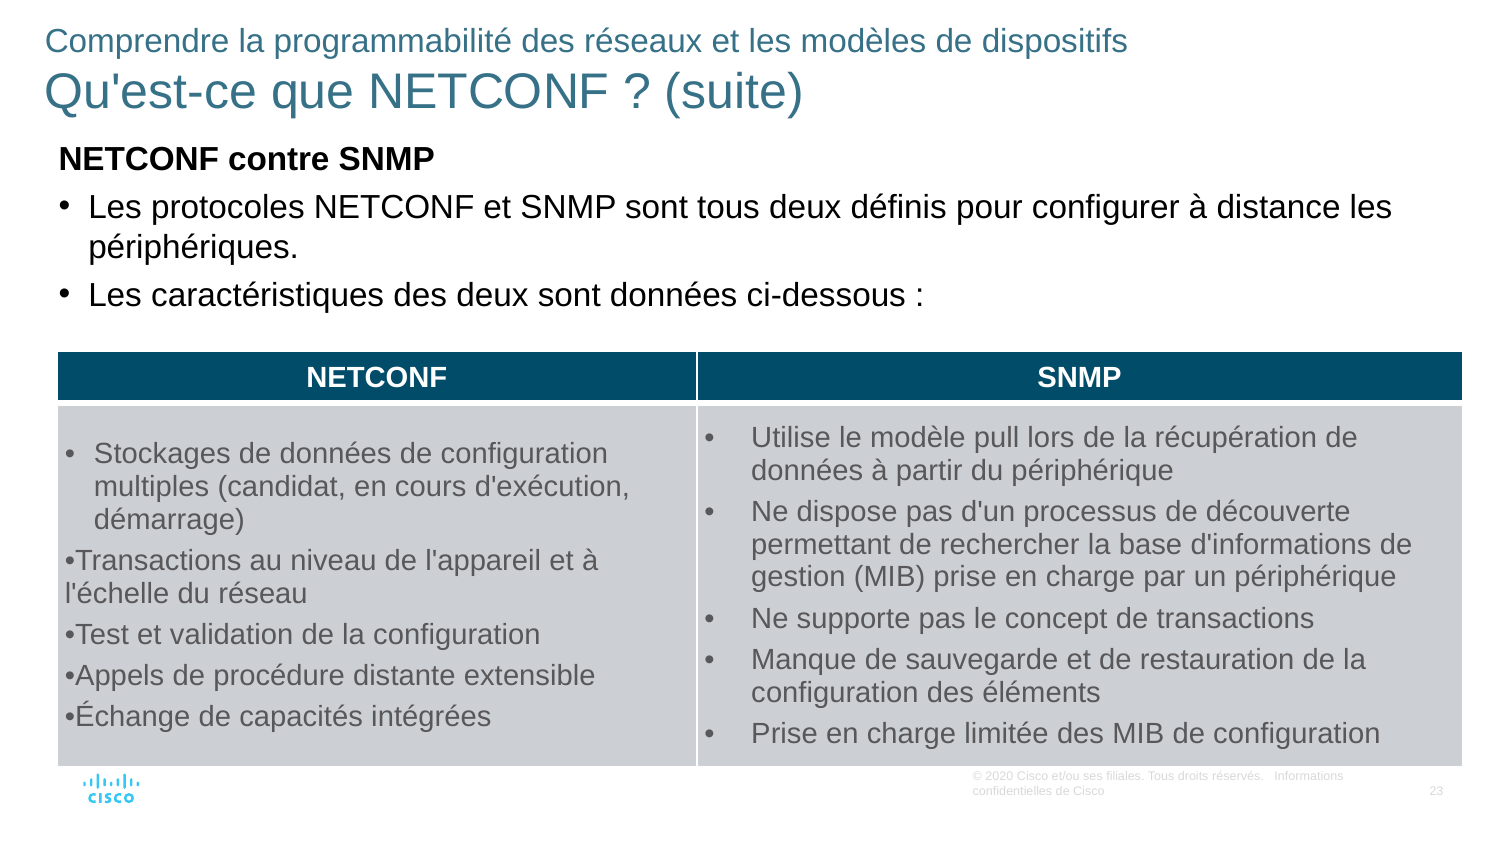

# Comprendre la programmabilité des réseaux et les modèles de dispositifs Qu'est-ce que NETCONF ? (suite)
NETCONF contre SNMP
Les protocoles NETCONF et SNMP sont tous deux définis pour configurer à distance les périphériques.
Les caractéristiques des deux sont données ci-dessous :
| NETCONF | SNMP |
| --- | --- |
| Stockages de données de configuration multiples (candidat, en cours d'exécution, démarrage) Transactions au niveau de l'appareil et à l'échelle du réseau Test et validation de la configuration Appels de procédure distante extensible Échange de capacités intégrées | Utilise le modèle pull lors de la récupération de données à partir du périphérique Ne dispose pas d'un processus de découverte permettant de rechercher la base d'informations de gestion (MIB) prise en charge par un périphérique Ne supporte pas le concept de transactions Manque de sauvegarde et de restauration de la configuration des éléments Prise en charge limitée des MIB de configuration |